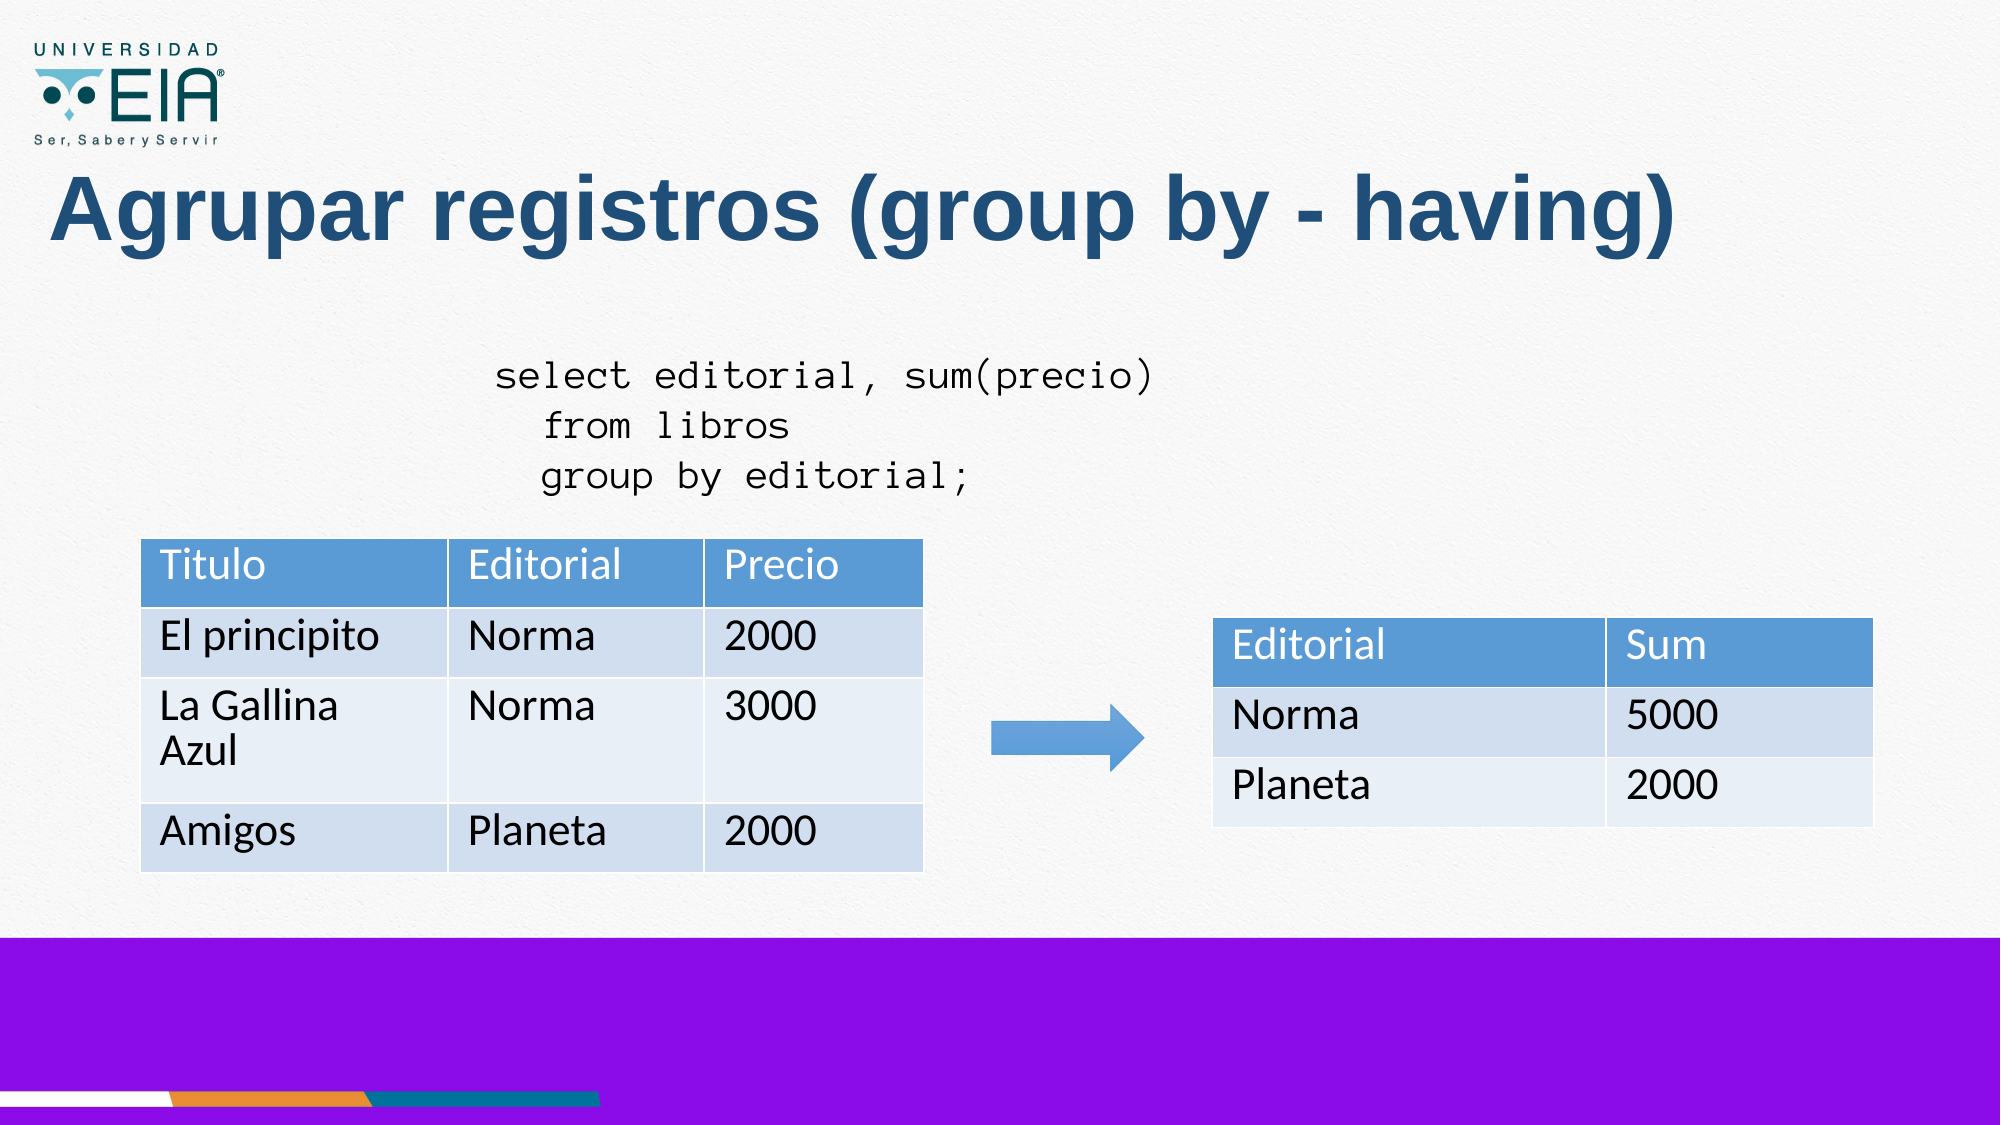

# Agrupar registros (group by - having)
select editorial, sum(precio)
  from libros
  group by editorial;
| Titulo | Editorial | Precio |
| --- | --- | --- |
| El principito | Norma | 2000 |
| La Gallina Azul | Norma | 3000 |
| Amigos | Planeta | 2000 |
| Editorial | Sum |
| --- | --- |
| Norma | 5000 |
| Planeta | 2000 |